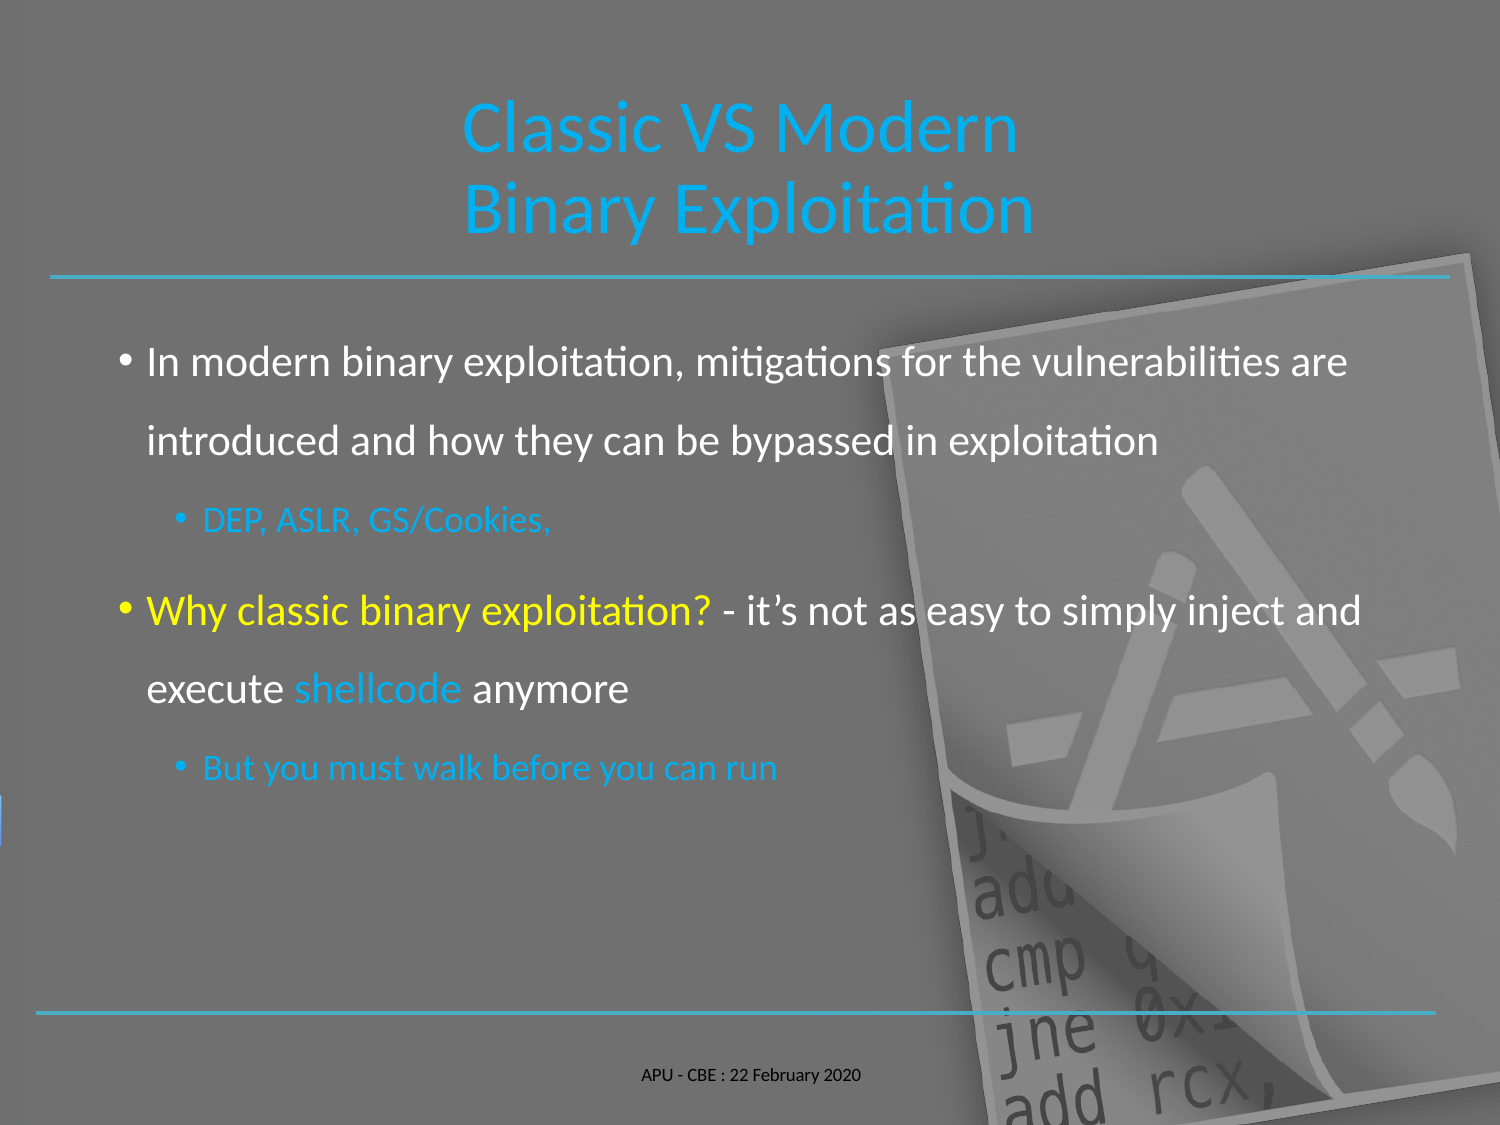

# Classic VS Modern Binary Exploitation

In modern binary exploitation, mitigations for the vulnerabilities are introduced and how they can be bypassed in exploitation
DEP, ASLR, GS/Cookies,
Why classic binary exploitation? - it’s not as easy to simply inject and execute shellcode anymore
But you must walk before you can run

APU - CBE : 22 February 2020